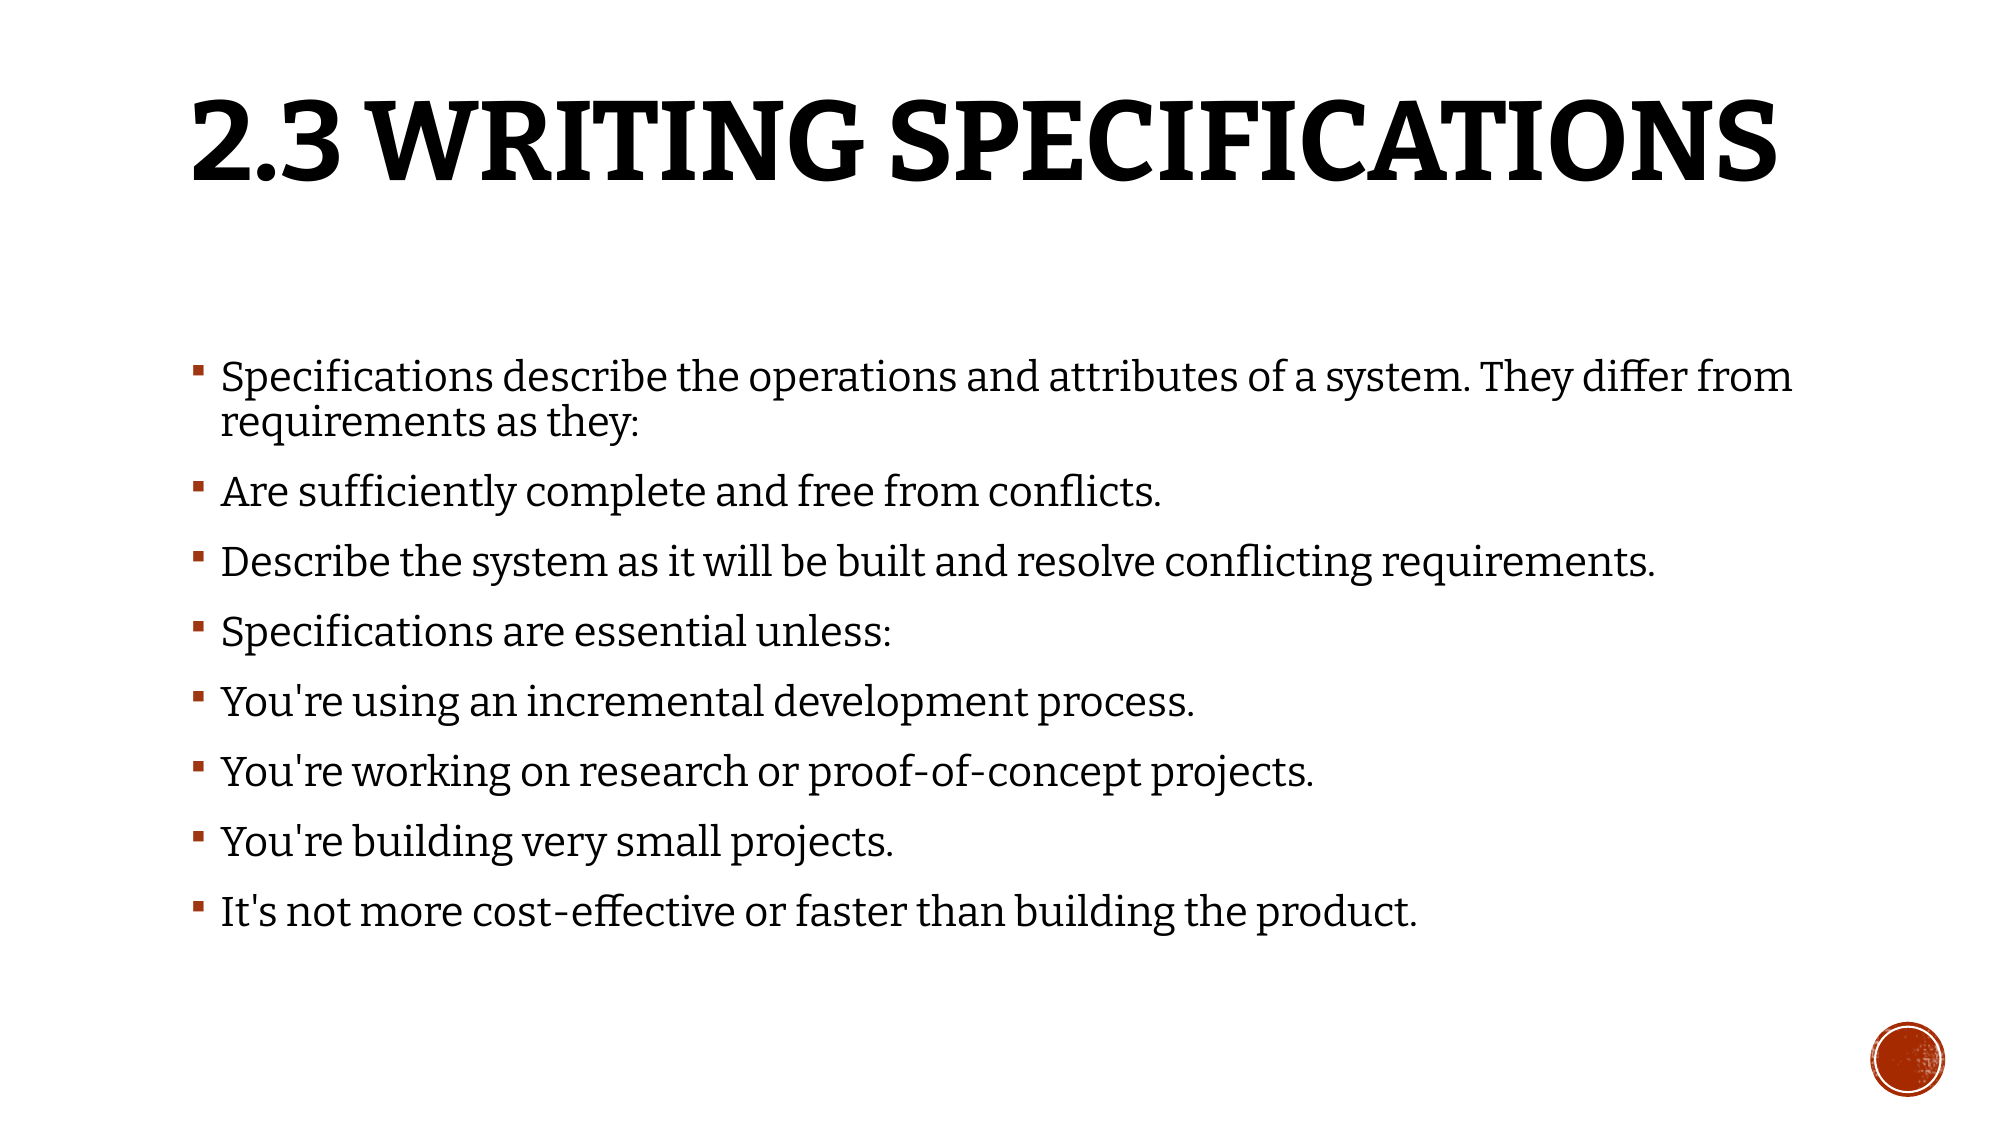

# 2.3 Writing Specifications
Specifications describe the operations and attributes of a system. They differ from requirements as they:
Are sufficiently complete and free from conflicts.
Describe the system as it will be built and resolve conflicting requirements.
Specifications are essential unless:
You're using an incremental development process.
You're working on research or proof-of-concept projects.
You're building very small projects.
It's not more cost-effective or faster than building the product.